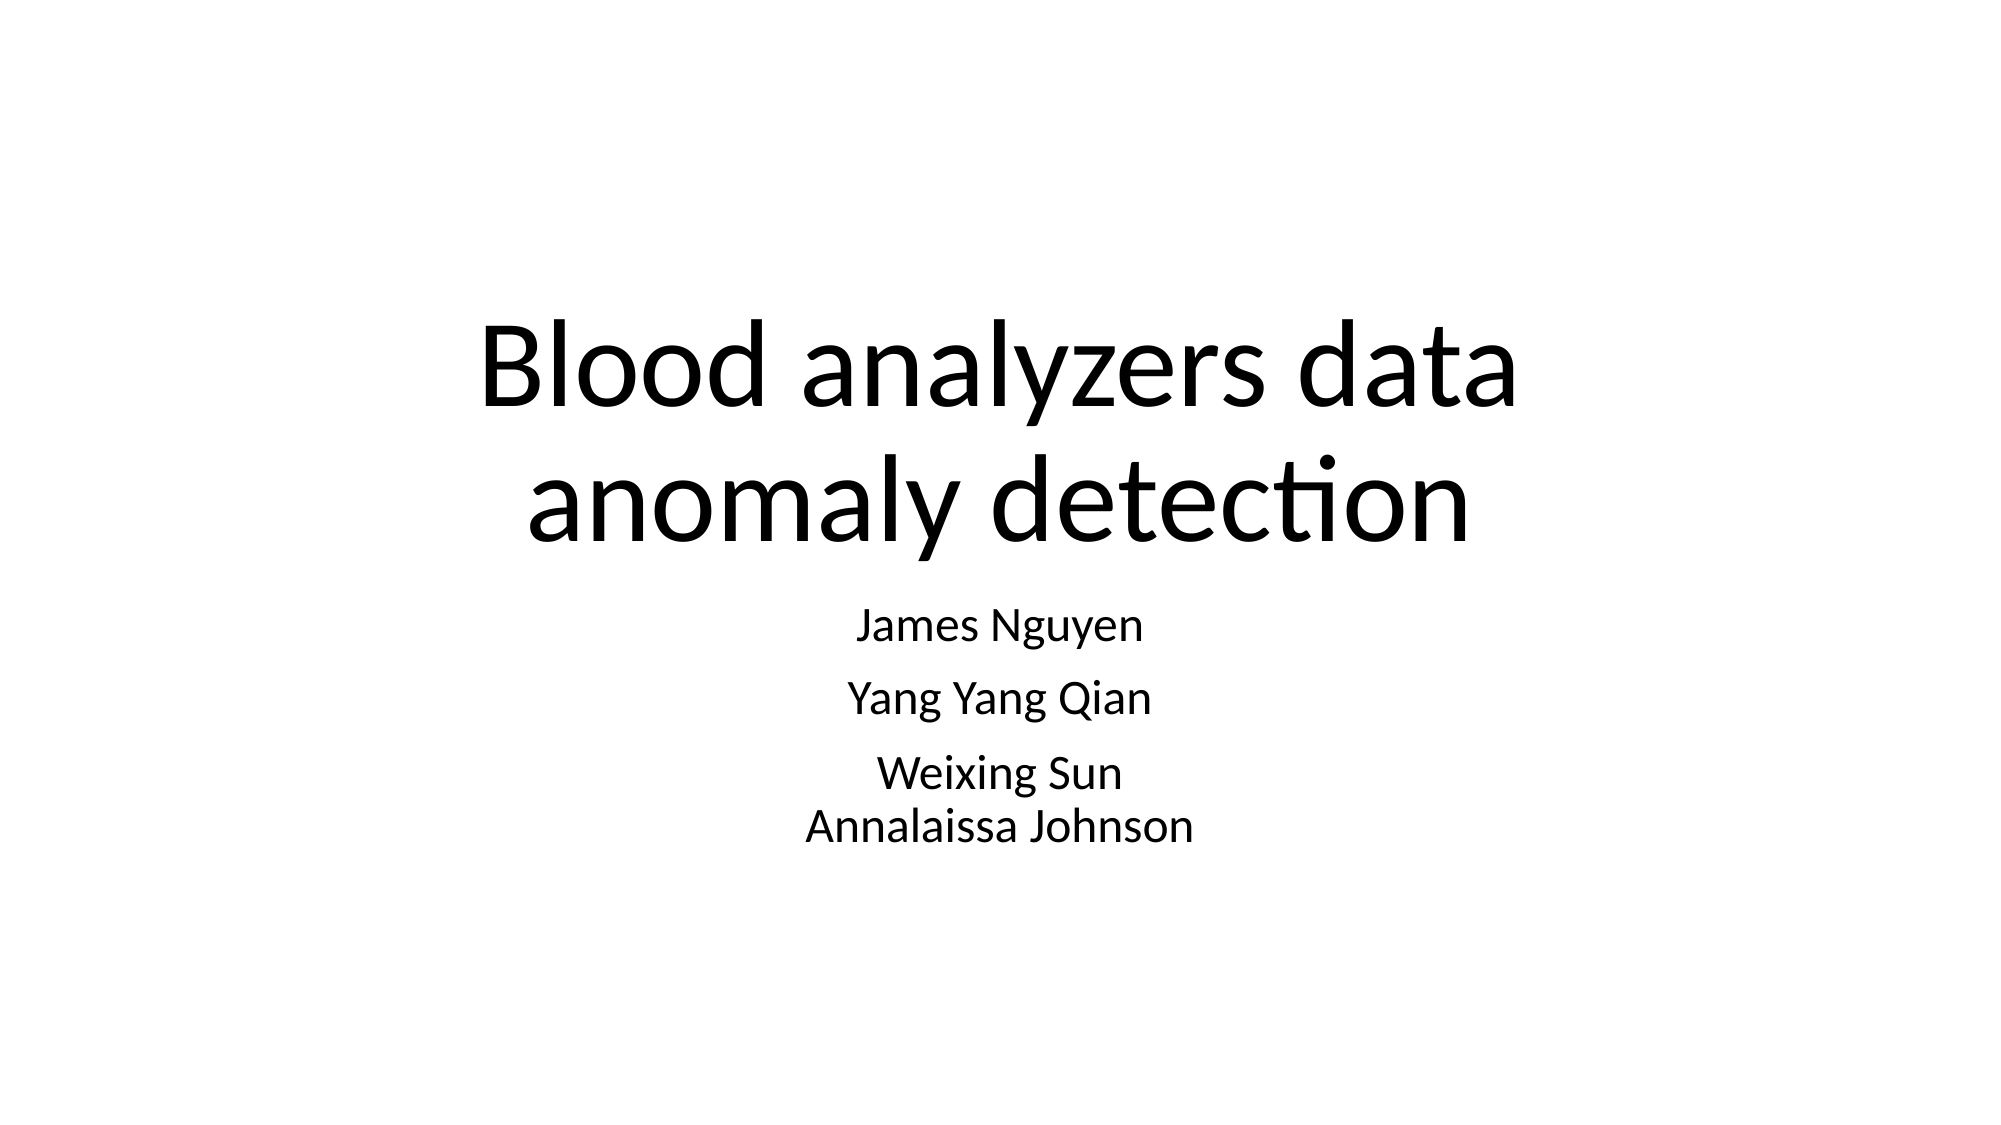

# Blood analyzers data anomaly detection
James Nguyen
Yang Yang Qian
Weixing Sun
Annalaissa Johnson